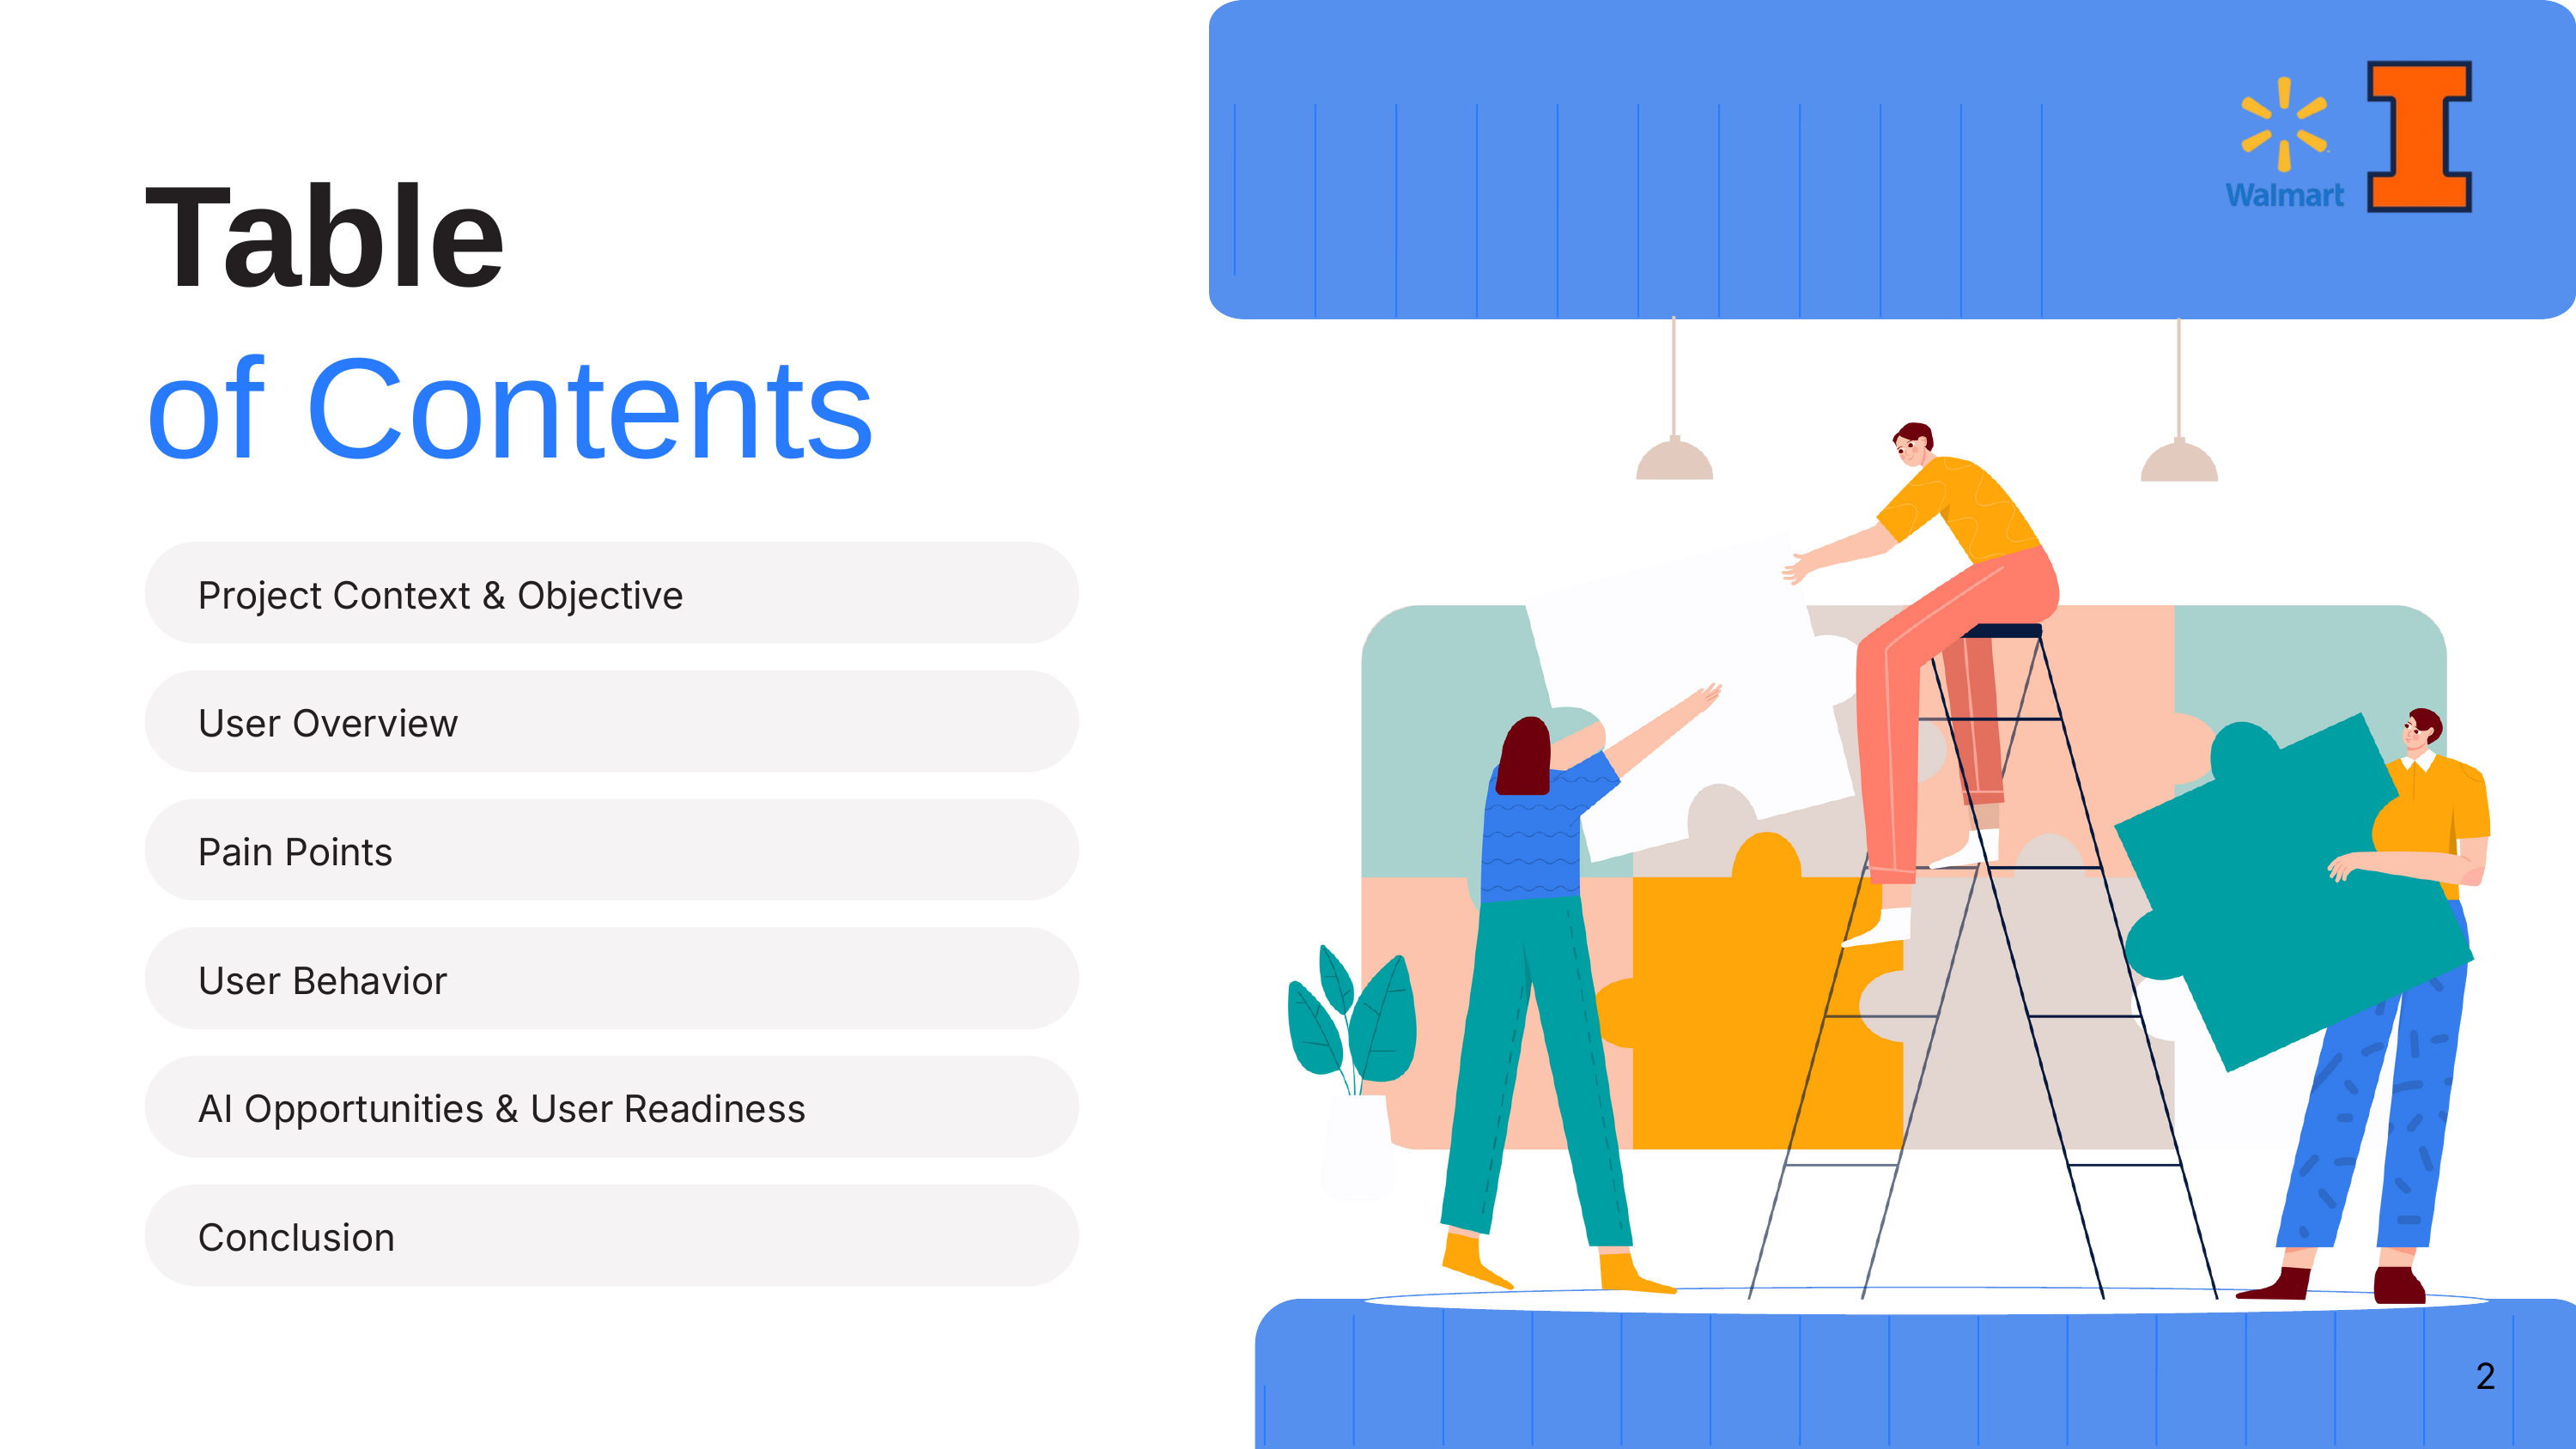

Table
of Contents

Project Context & Objective

User Overview

Pain Points

User Behavior

AI Opportunities & User Readiness

Conclusion

2